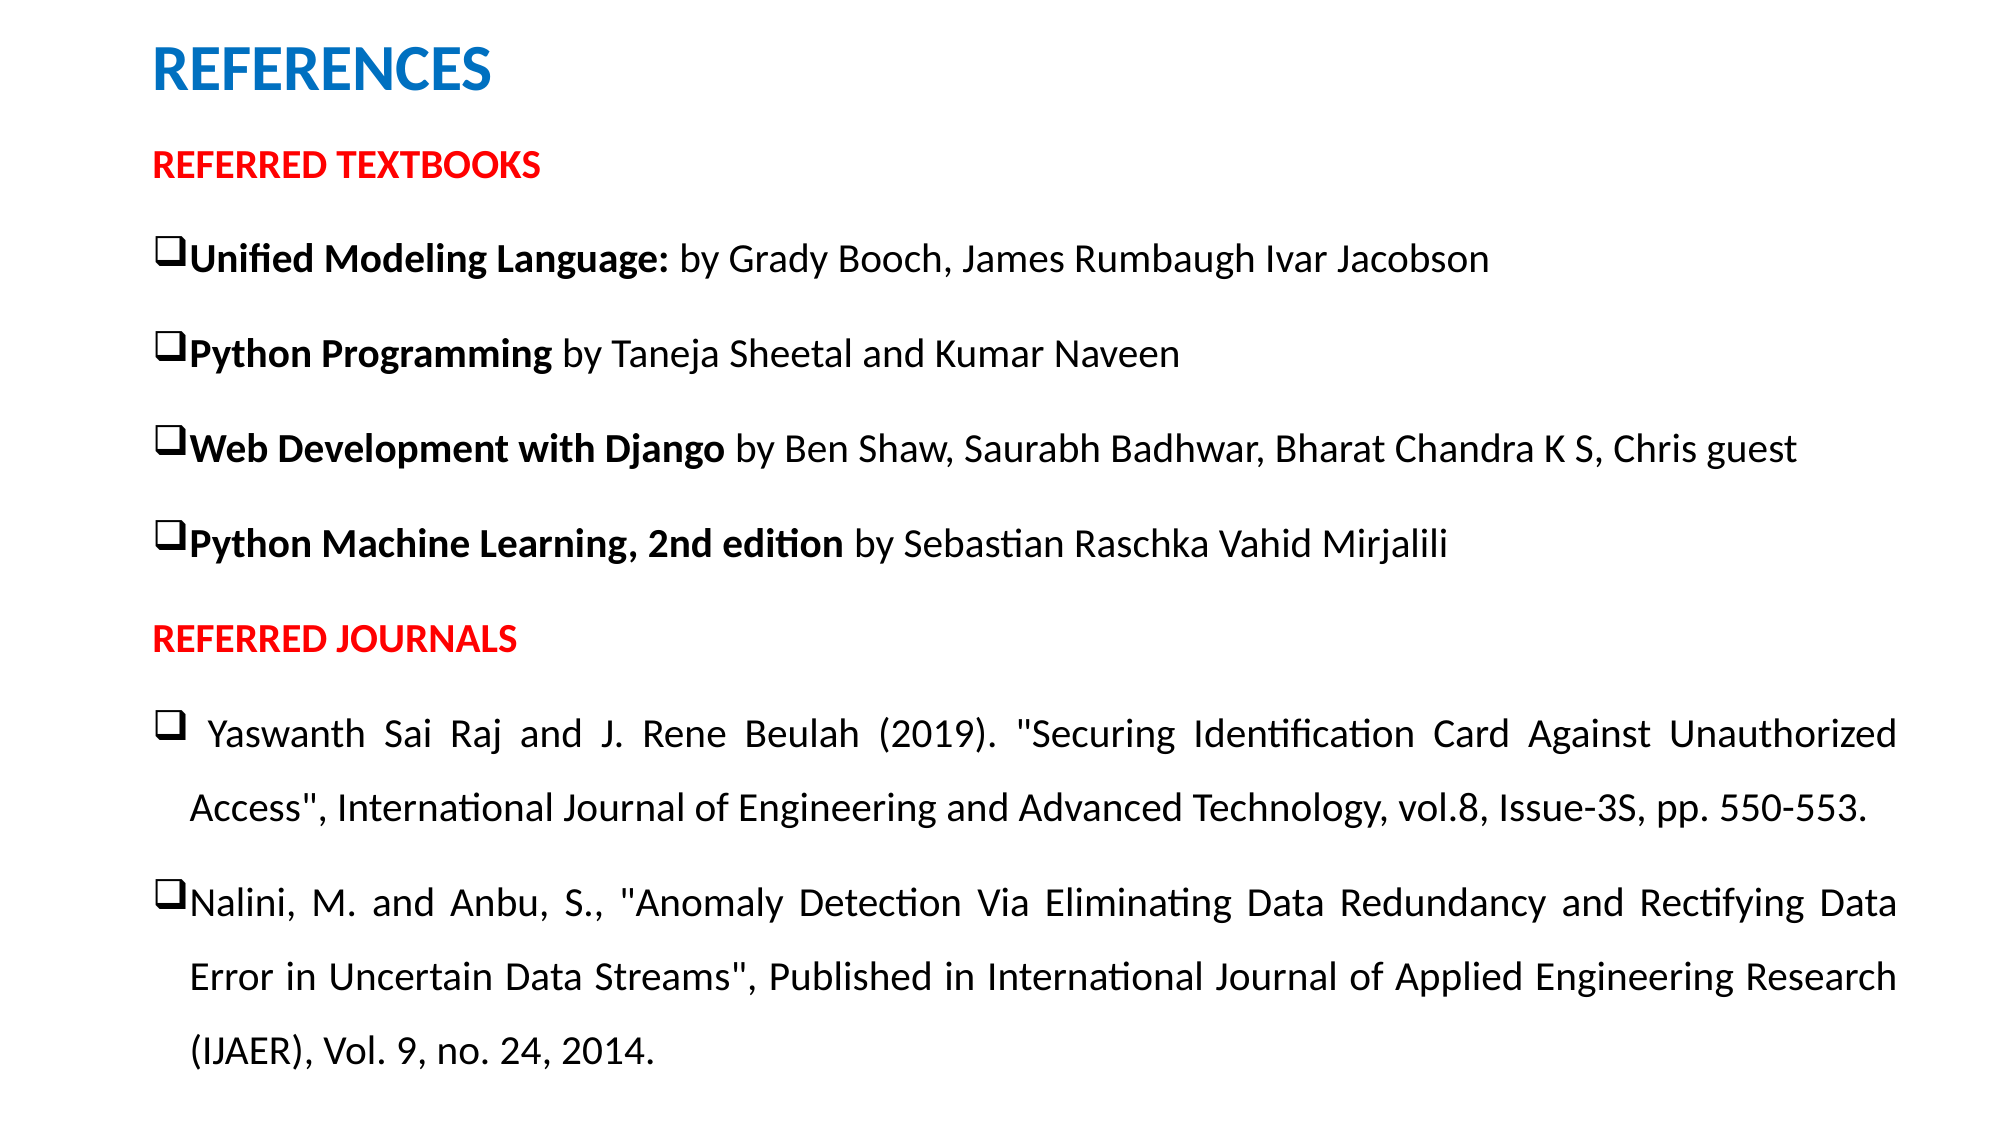

# REFERENCES
REFERRED TEXTBOOKS
Unified Modeling Language: by Grady Booch, James Rumbaugh Ivar Jacobson
Python Programming by Taneja Sheetal and Kumar Naveen
Web Development with Django by Ben Shaw, Saurabh Badhwar, Bharat Chandra K S, Chris guest
Python Machine Learning, 2nd edition by Sebastian Raschka Vahid Mirjalili
REFERRED JOURNALS
 Yaswanth Sai Raj and J. Rene Beulah (2019). "Securing Identification Card Against Unauthorized Access", International Journal of Engineering and Advanced Technology, vol.8, Issue-3S, pp. 550-553.
Nalini, M. and Anbu, S., "Anomaly Detection Via Eliminating Data Redundancy and Rectifying Data Error in Uncertain Data Streams", Published in International Journal of Applied Engineering Research (IJAER), Vol. 9, no. 24, 2014.